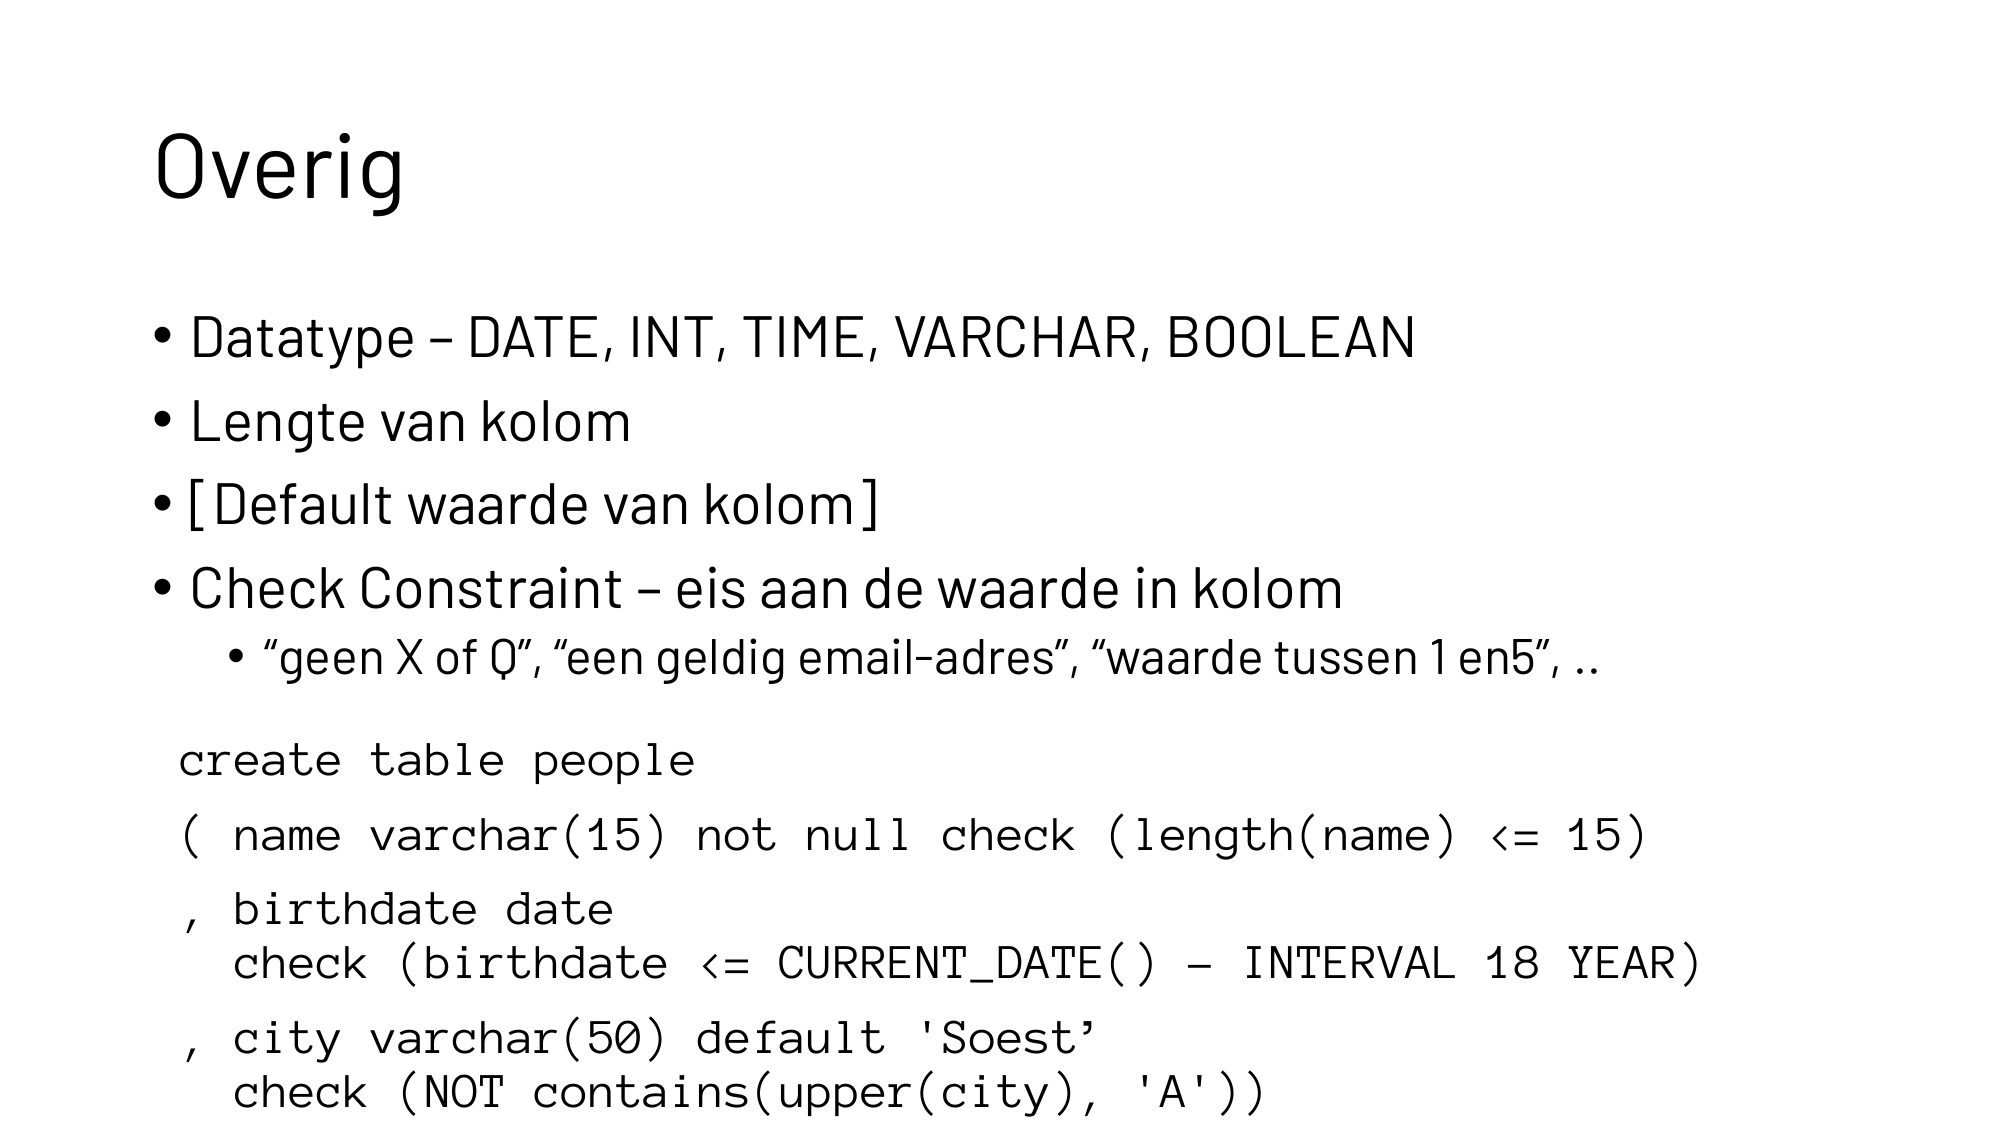

# Overig
Datatype – DATE, INT, TIME, VARCHAR, BOOLEAN
Lengte van kolom
[Default waarde van kolom]
Check Constraint – eis aan de waarde in kolom
“geen X of Q”, “een geldig email-adres”, “waarde tussen 1 en5”, ..
create table people
( name varchar(15) not null check (length(name) <= 15)
, birthdate date  
  check (birthdate <= CURRENT_DATE() - INTERVAL 18 YEAR)
, city varchar(50) default 'Soest’
  check (NOT contains(upper(city), 'A'))